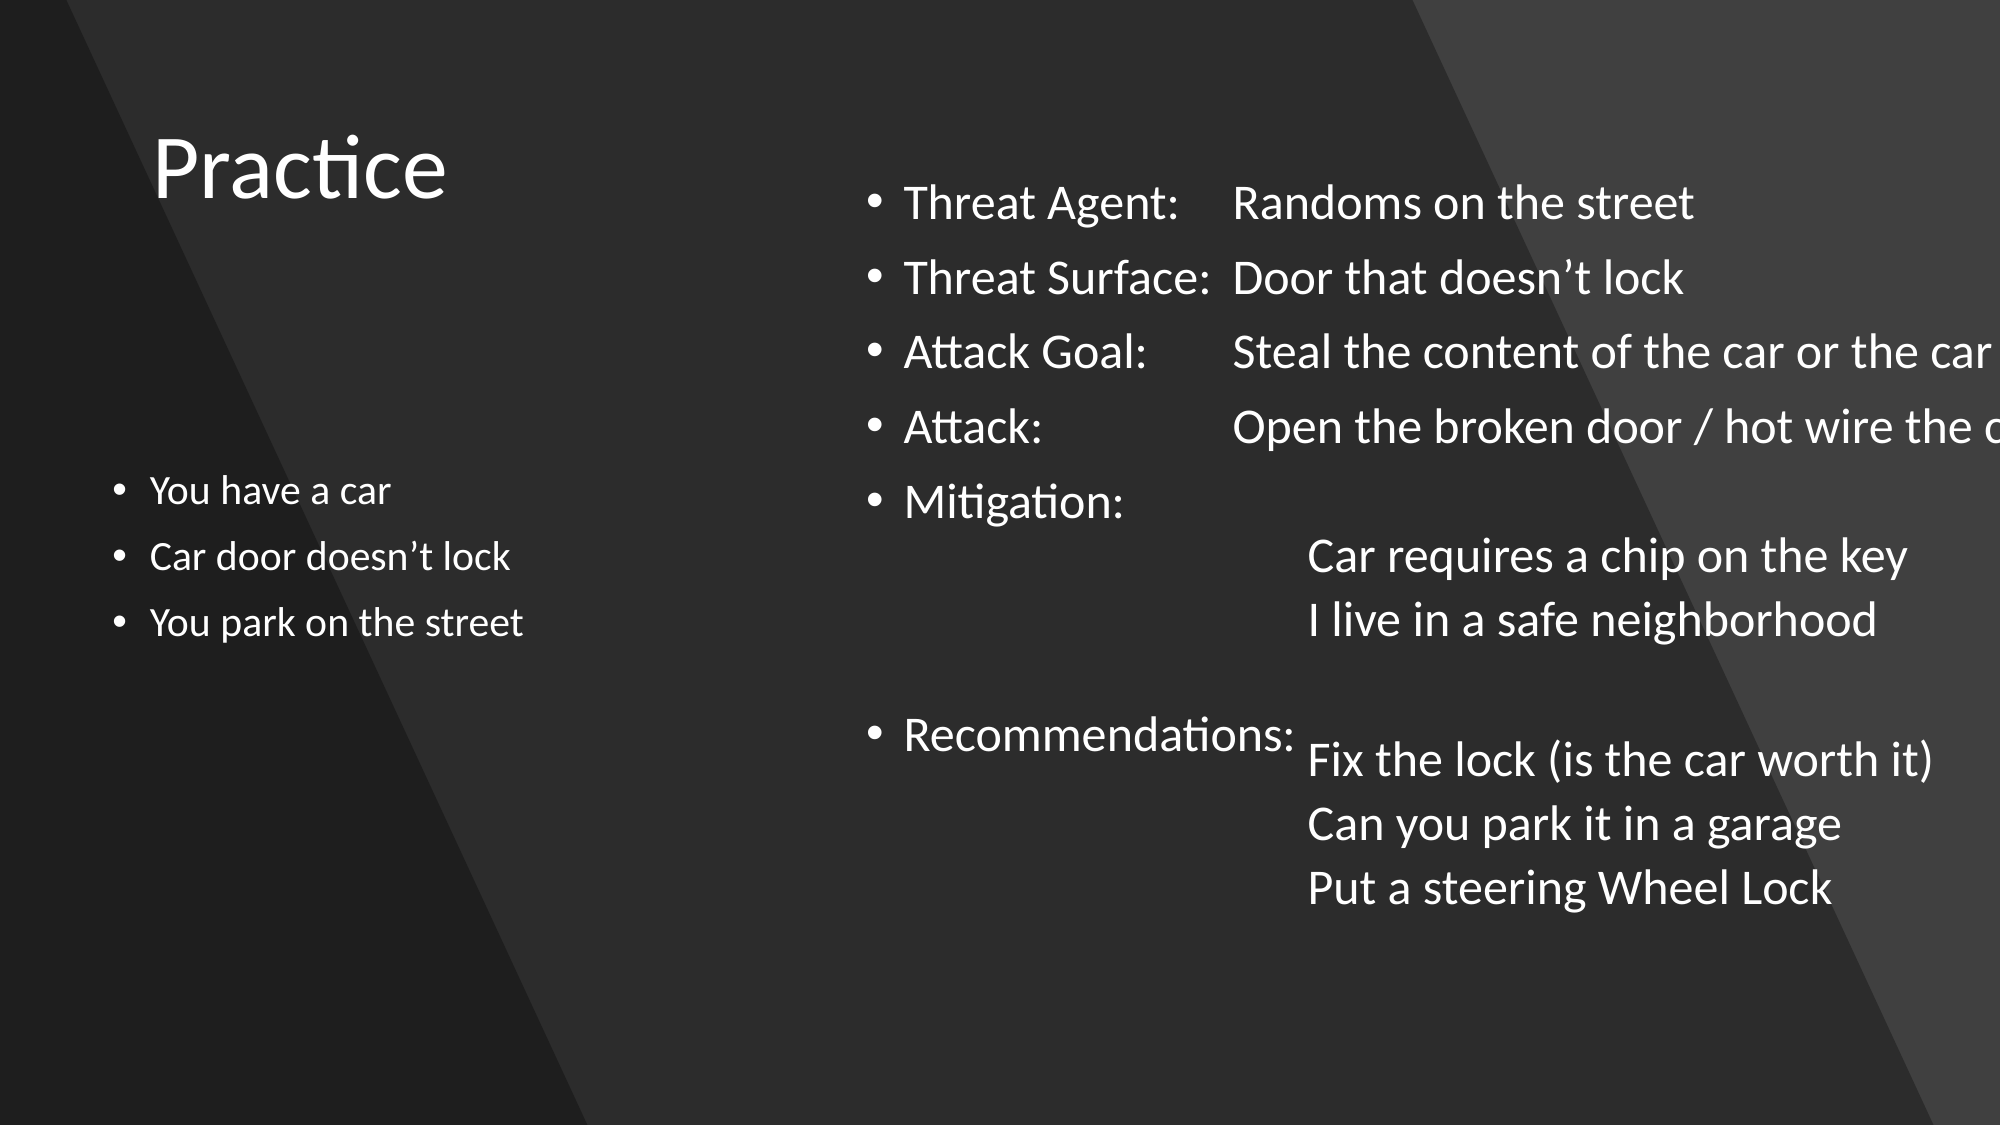

# Practice
Threat Agent:
Threat Surface:
Attack Goal:
Attack:
Mitigation:

Recommendations:
Randoms on the street
Door that doesn’t lock
Steal the content of the car or the car
Open the broken door / hot wire the car

Car requires a chip on the key
I live in a safe neighborhood

Fix the lock (is the car worth it)
Can you park it in a garage
Put a steering Wheel Lock
You have a car
Car door doesn’t lock
You park on the street